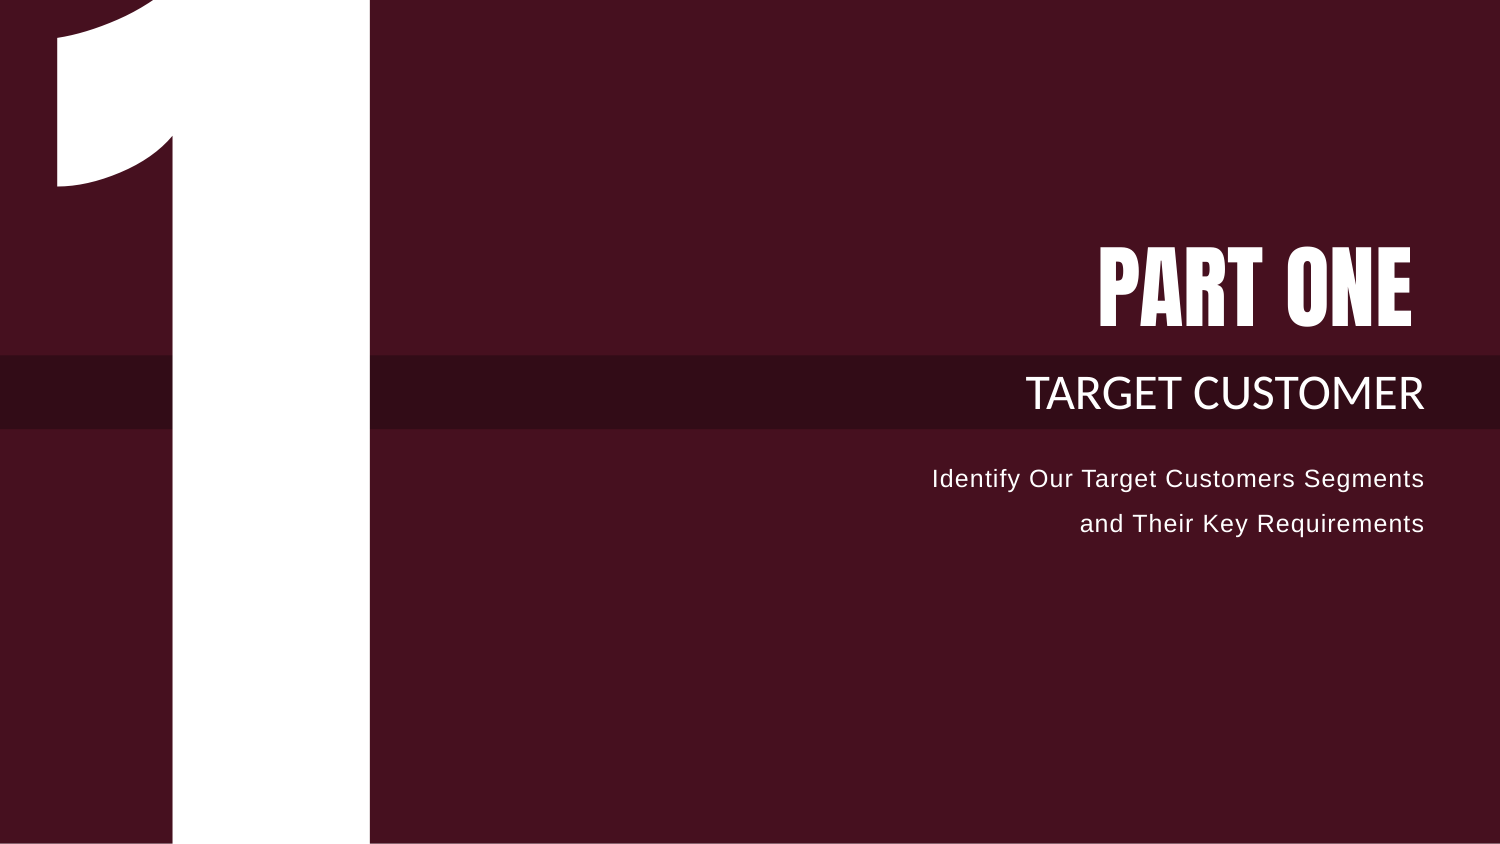

1
PART ONE
TARGET CUSTOMER

Identify Our Target Customers Segments
 and Their Key Requirements